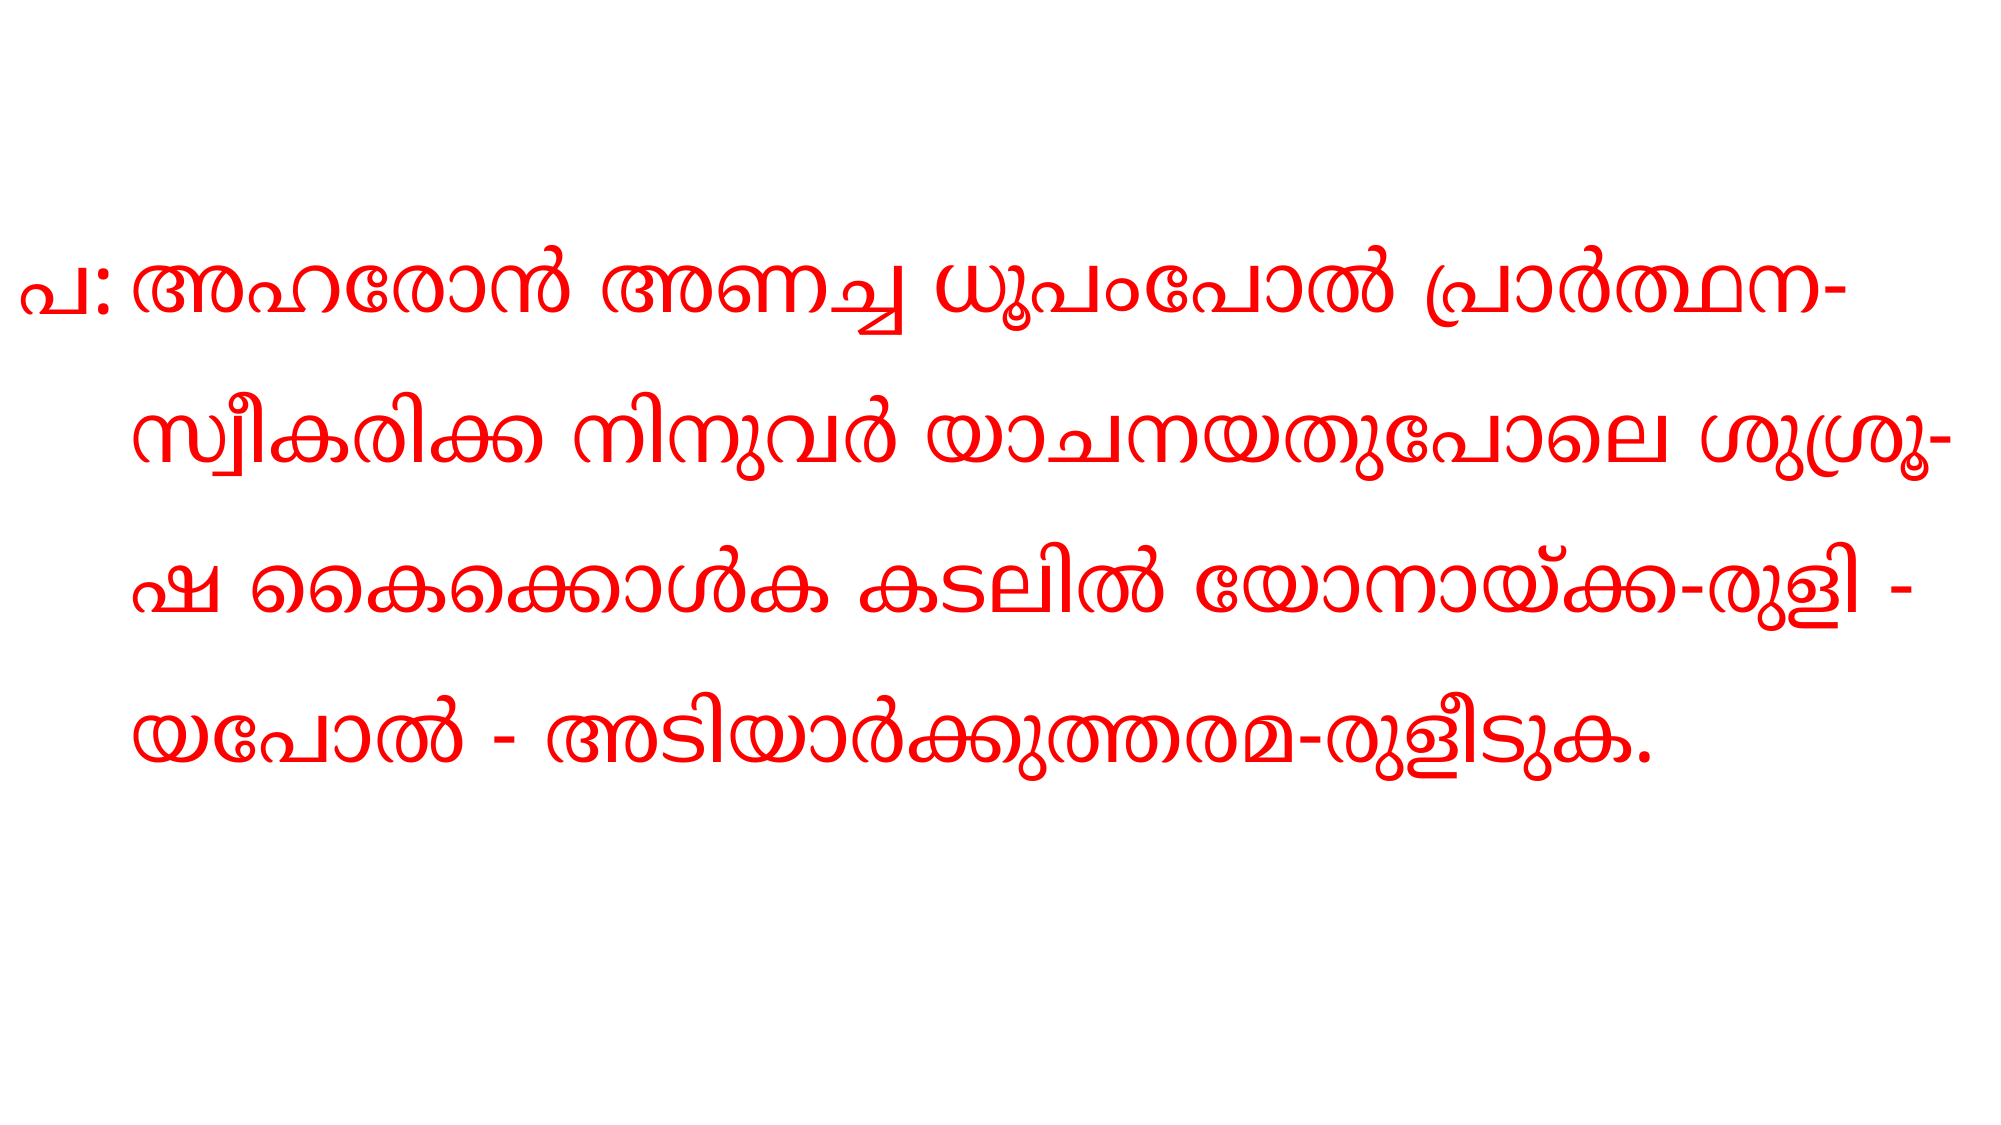

അഹരോന്‍ അണച്ച ധൂപംപോല്‍ പ്രാര്‍ത്ഥന-സ്വീകരിക്ക നിനുവര്‍ യാചനയതുപോലെ ശുശ്രൂ-ഷ കൈക്കൊള്‍ക കടലില്‍ യോനായ്ക്ക-രുളി -യപോല്‍ - അടിയാര്‍ക്കുത്തരമ-രുളീടുക.
പ: